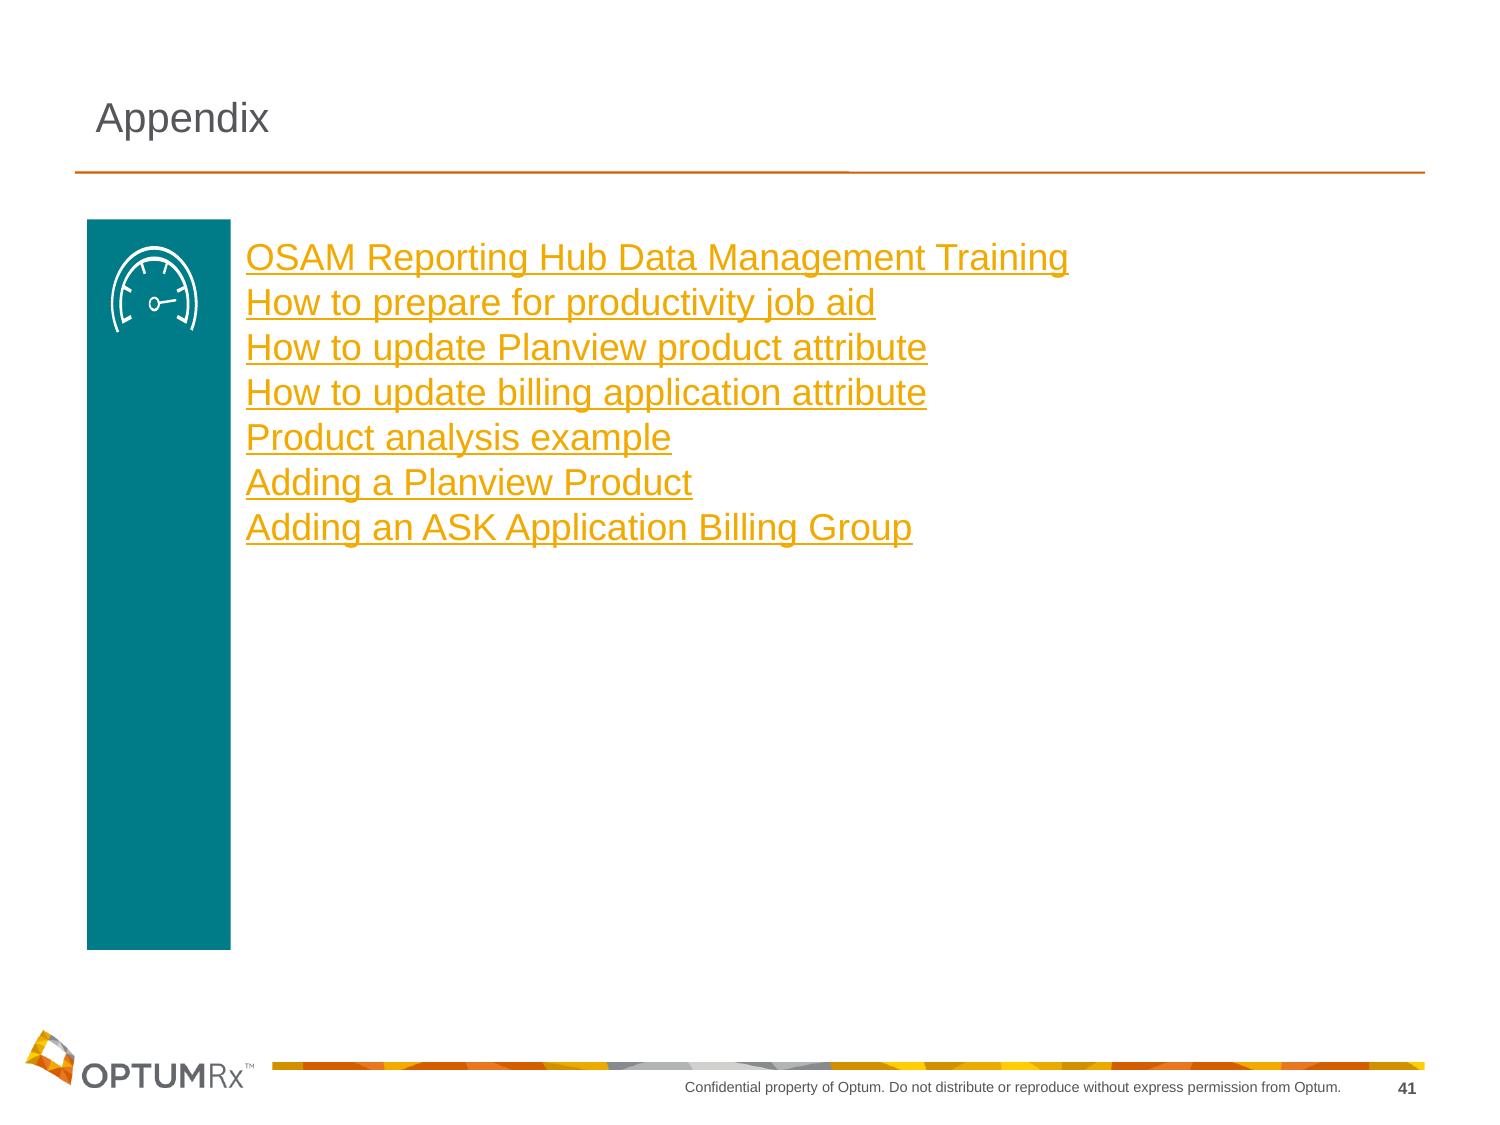

Appendix

OSAM Reporting Hub Data Management Training
How to prepare for productivity job aid
How to update Planview product attribute
How to update billing application attribute
Product analysis example
Adding a Planview Product
Adding an ASK Application Billing Group